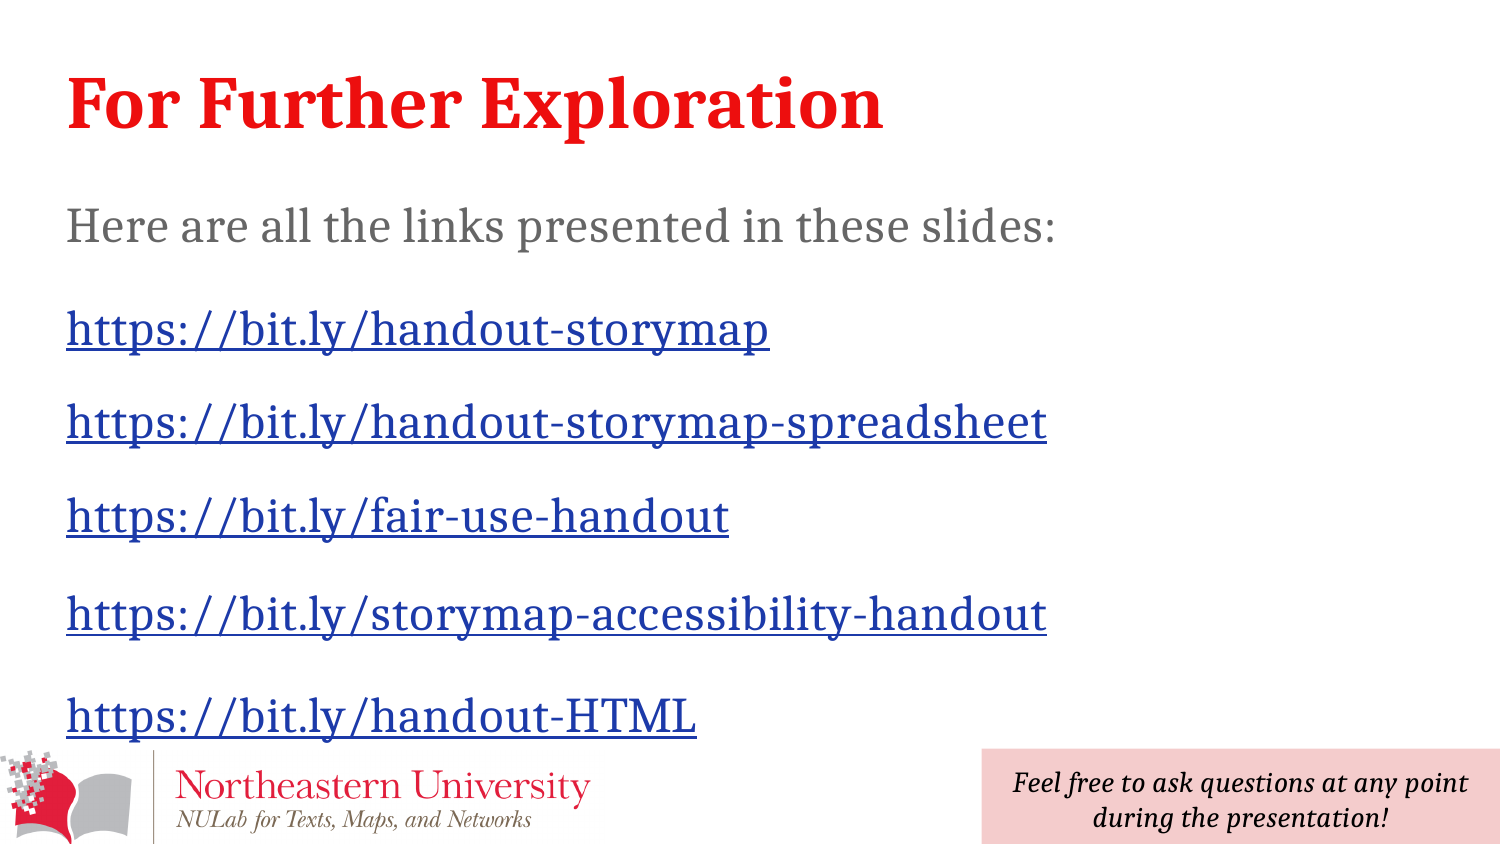

# For Further Exploration
Here are all the links presented in these slides:
https://bit.ly/handout-storymap
https://bit.ly/handout-storymap-spreadsheet

https://bit.ly/fair-use-handout
https://bit.ly/storymap-accessibility-handout
https://bit.ly/handout-HTML